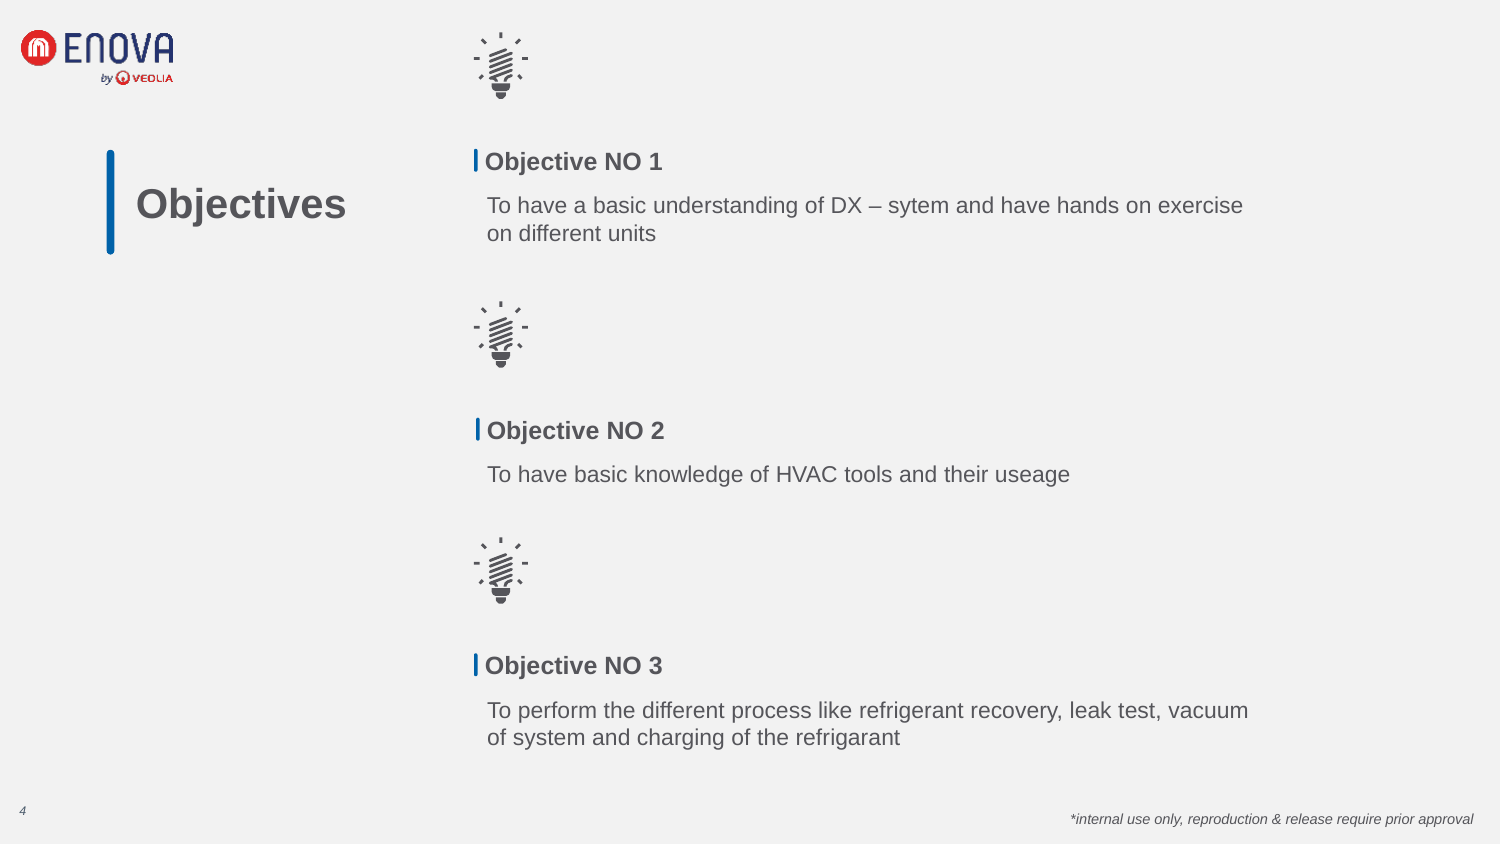

Objective NO 1

Objectives
To have a basic understanding of DX – sytem and have hands on exercise on different units

Objective NO 2

To have basic knowledge of HVAC tools and their useage

Objective NO 3

To perform the different process like refrigerant recovery, leak test, vacuum of system and charging of the refrigarant
4